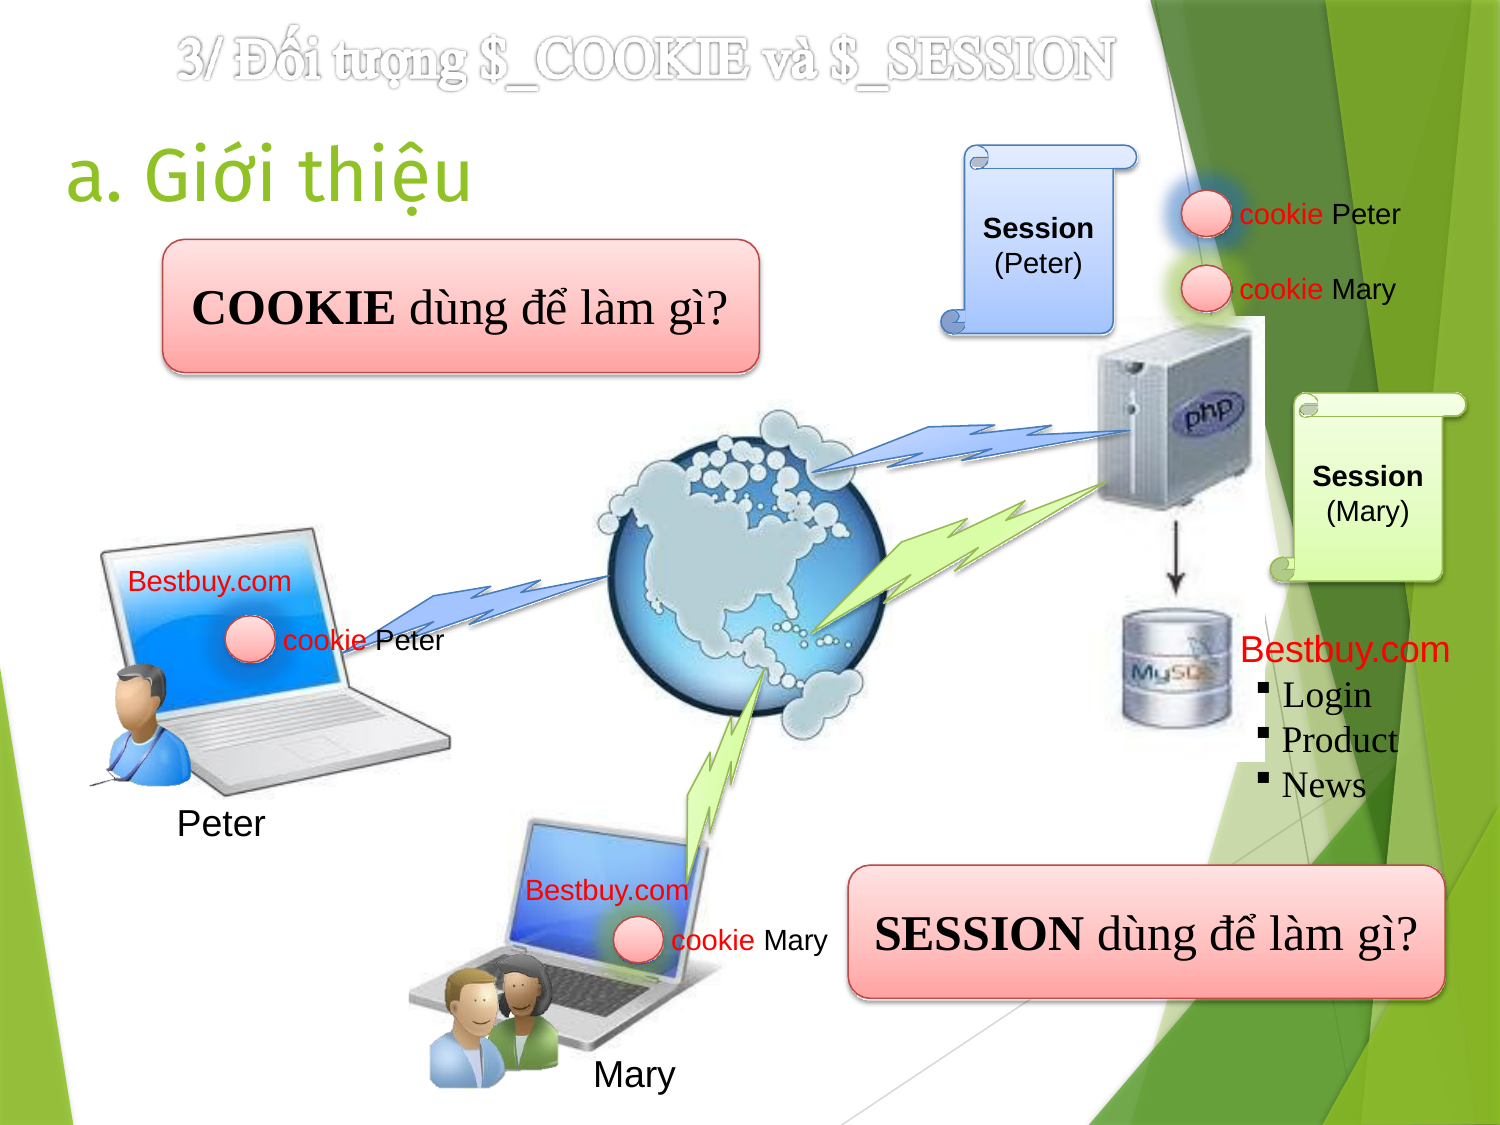

# a. Giới thiệu

cookie Peter
Session
(Peter)

cookie Mary
COOKIE dùng để làm gì?

Session
(Mary)

Bestbuy.com

cookie Peter
Bestbuy.com
Login
Product
News
Peter
Bestbuy.com
cookie Mary

SESSION dùng để làm gì?
Mary